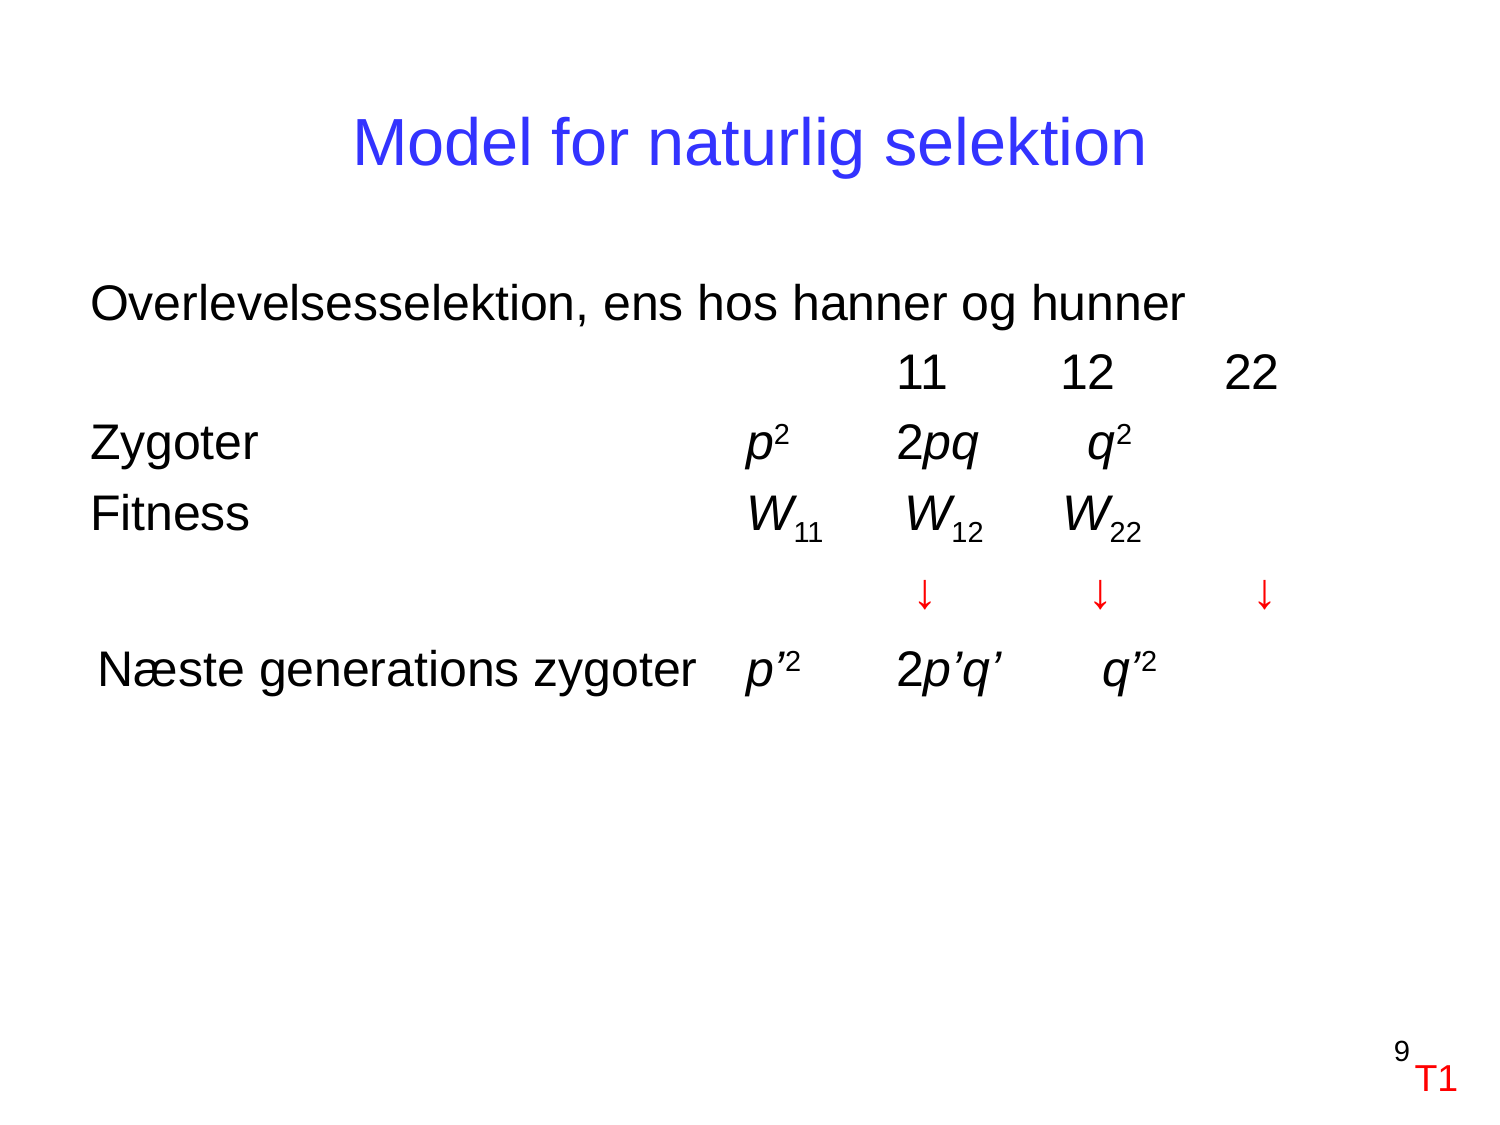

# Model for naturlig selektion
Overlevelsesselektion, ens hos hanner og hunner
						11	 12	  22
Zygoter				p2	2pq	   q2
Fitness				W11	 W12	  W22
						  ↓	   ↓	    ↓
 Næste generations zygoter	p’2	2p’q’	    q’2

9
T1